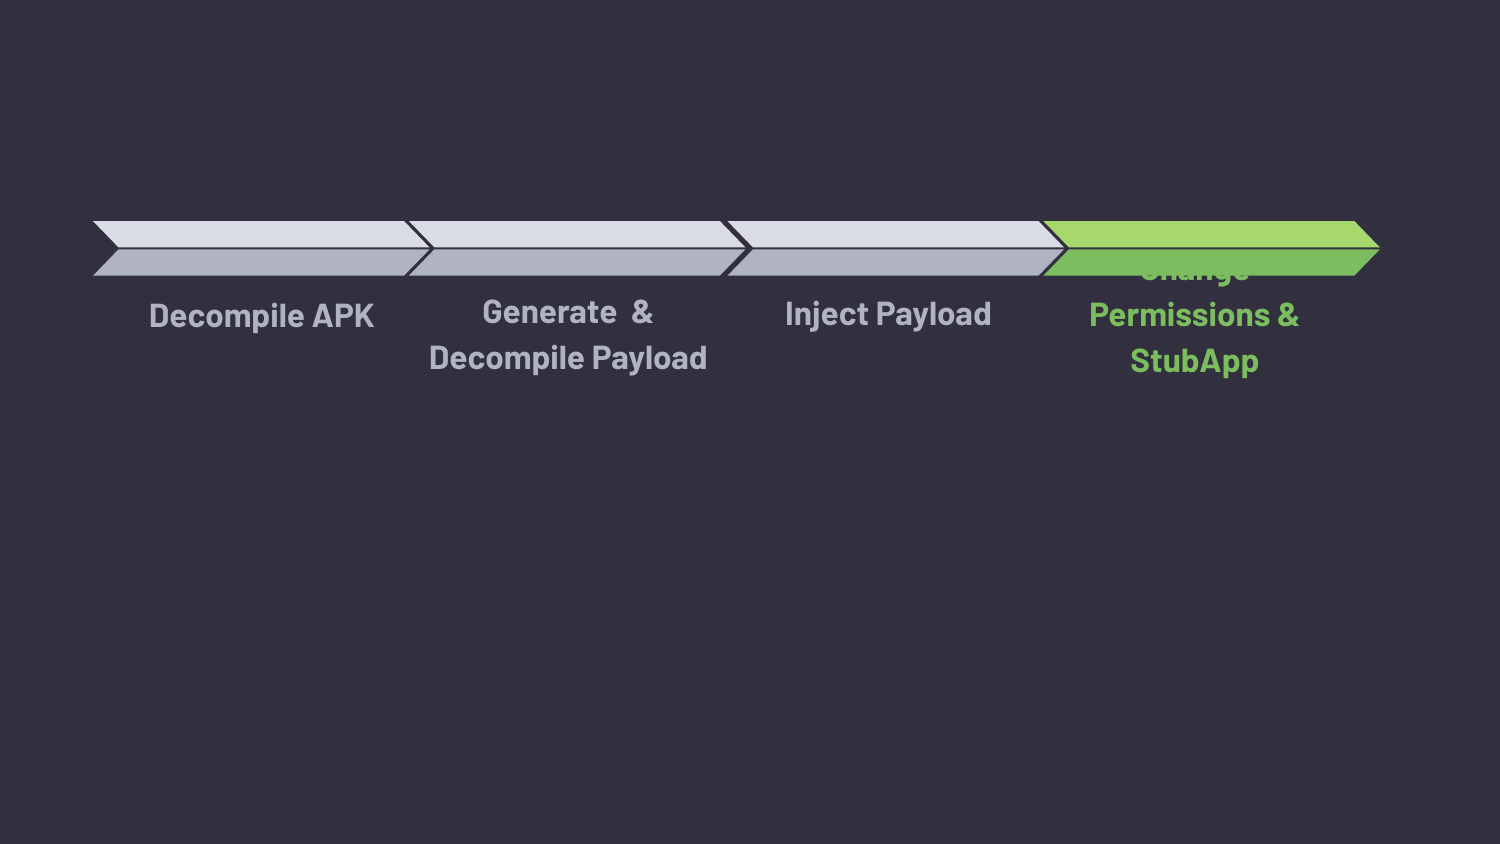

Change Permissions & StubApp

Inject Payload

Decompile APK

Generate  & Decompile Payload